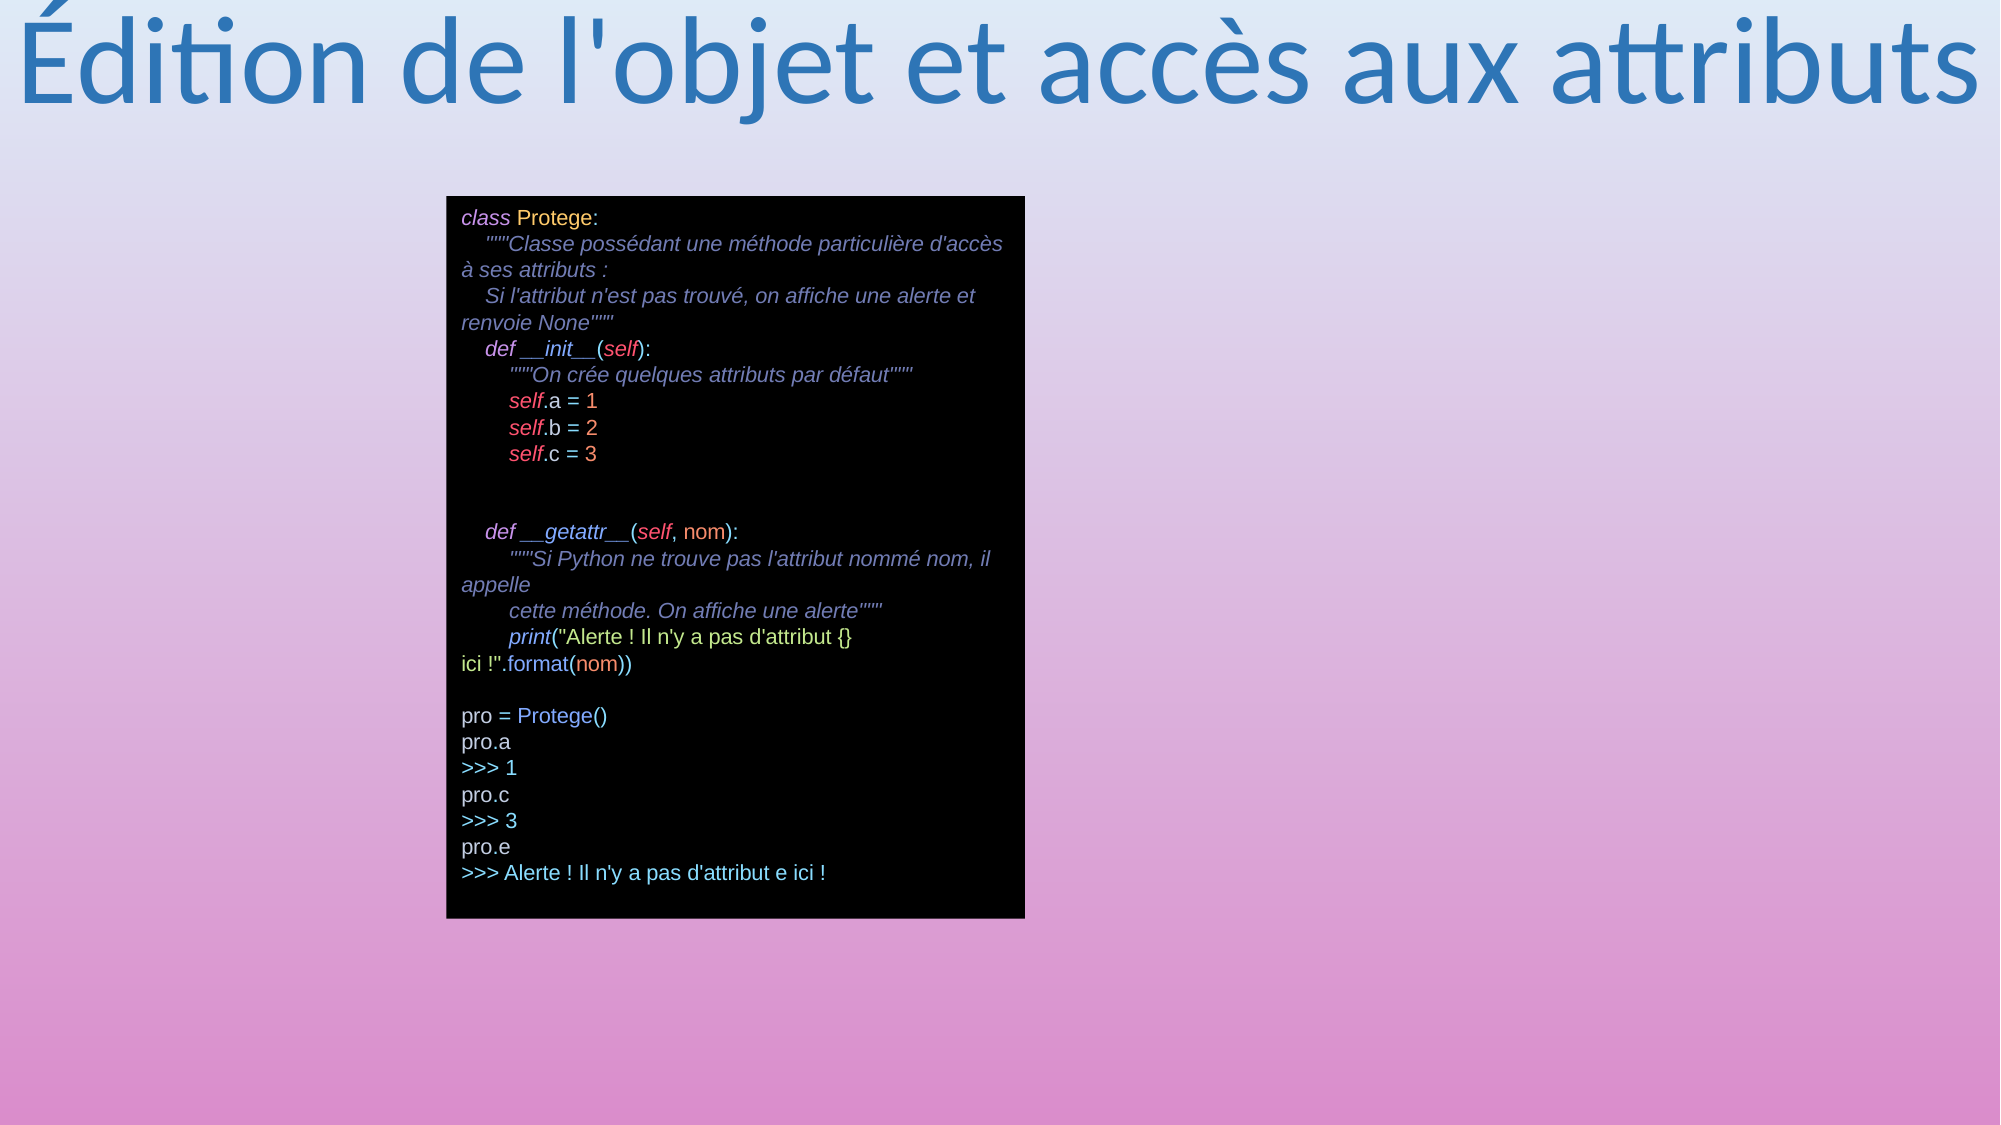

# Édition de l'objet et accès aux attributs
class Protege:
    """Classe possédant une méthode particulière d'accès à ses attributs :
    Si l'attribut n'est pas trouvé, on affiche une alerte et renvoie None"""
    def __init__(self):
        """On crée quelques attributs par défaut"""
        self.a = 1
        self.b = 2
        self.c = 3
    def __getattr__(self, nom):
        """Si Python ne trouve pas l'attribut nommé nom, il appelle
        cette méthode. On affiche une alerte"""
        print("Alerte ! Il n'y a pas d'attribut {} ici !".format(nom))
pro = Protege()
pro.a
>>> 1
pro.c
>>> 3
pro.e
>>> Alerte ! Il n'y a pas d'attribut e ici !

403